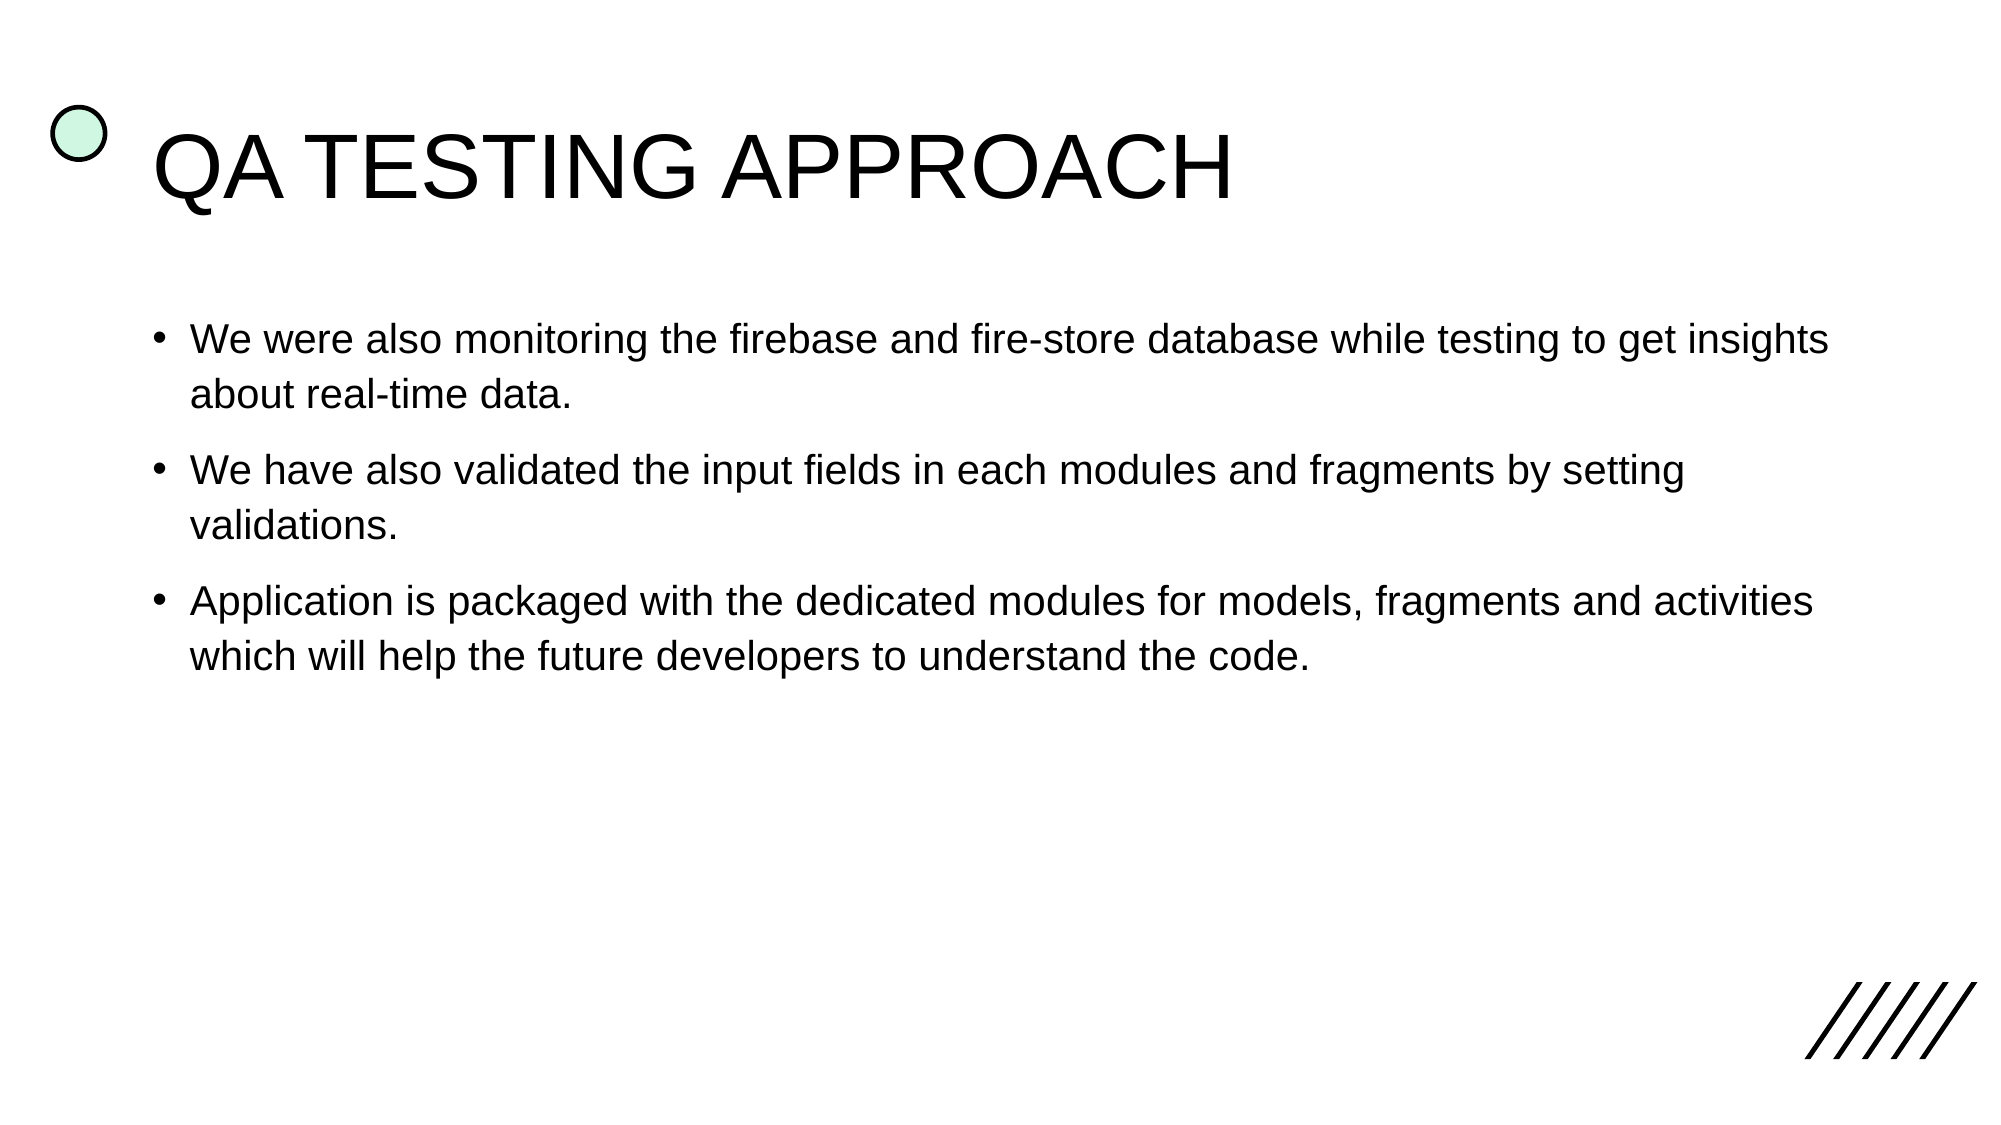

# QA TESTING APPROACH
We were also monitoring the firebase and fire-store database while testing to get insights about real-time data.
We have also validated the input fields in each modules and fragments by setting validations.
Application is packaged with the dedicated modules for models, fragments and activities which will help the future developers to understand the code.